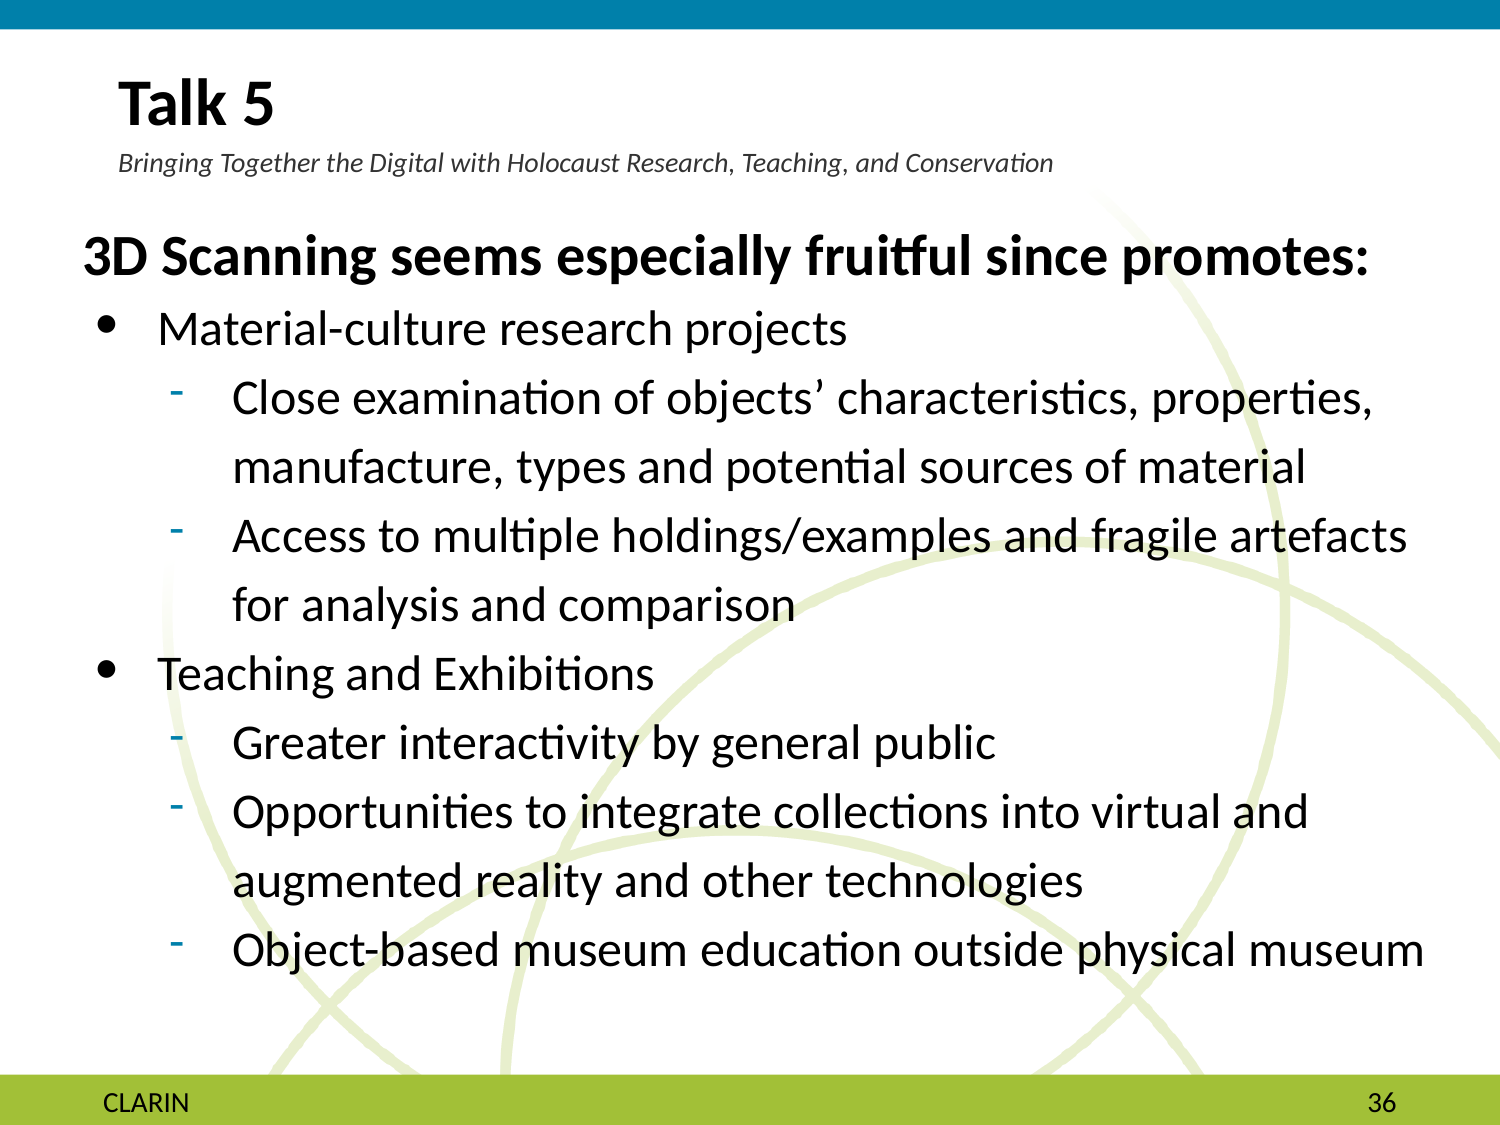

# Talk 5
Bringing Together the Digital with Holocaust Research, Teaching, and Conservation

3D Scanning seems especially fruitful since promotes:
Material-culture research projects
Close examination of objects’ characteristics, properties, manufacture, types and potential sources of material
Access to multiple holdings/examples and fragile artefacts for analysis and comparison
Teaching and Exhibitions
Greater interactivity by general public
Opportunities to integrate collections into virtual and augmented reality and other technologies
Object-based museum education outside physical museum
CLARIN
36